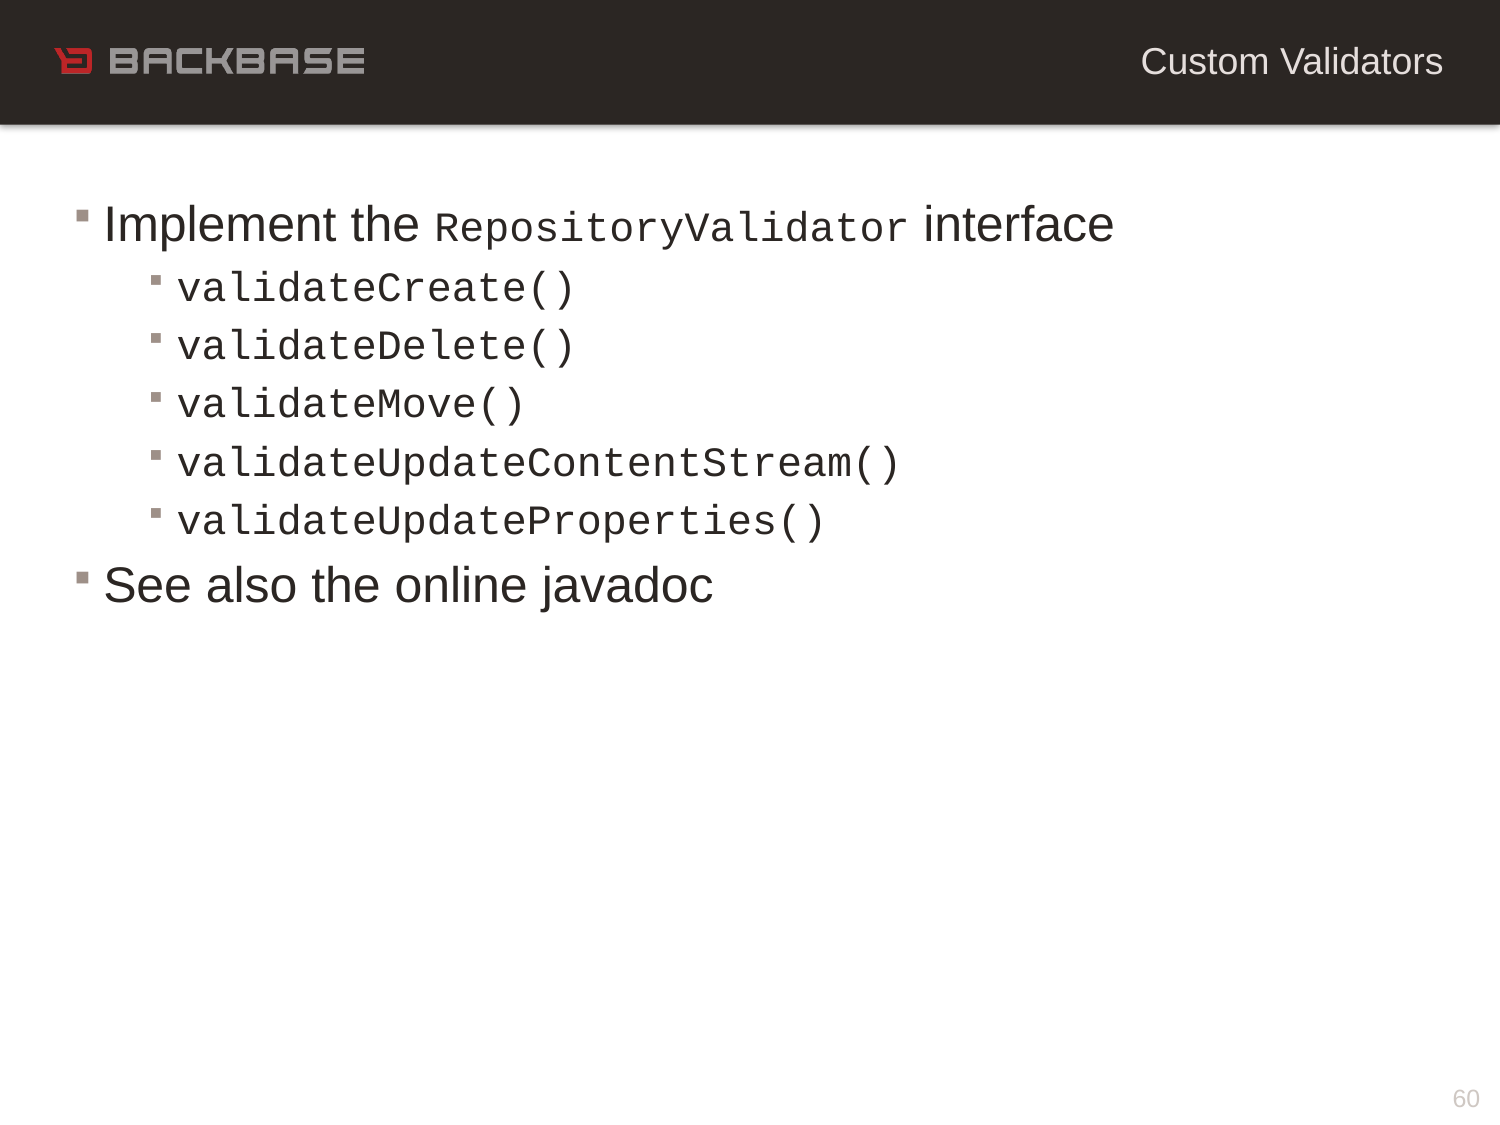

Custom Validators
Implement the RepositoryValidator interface
validateCreate()
validateDelete()
validateMove()
validateUpdateContentStream()
validateUpdateProperties()
See also the online javadoc

60